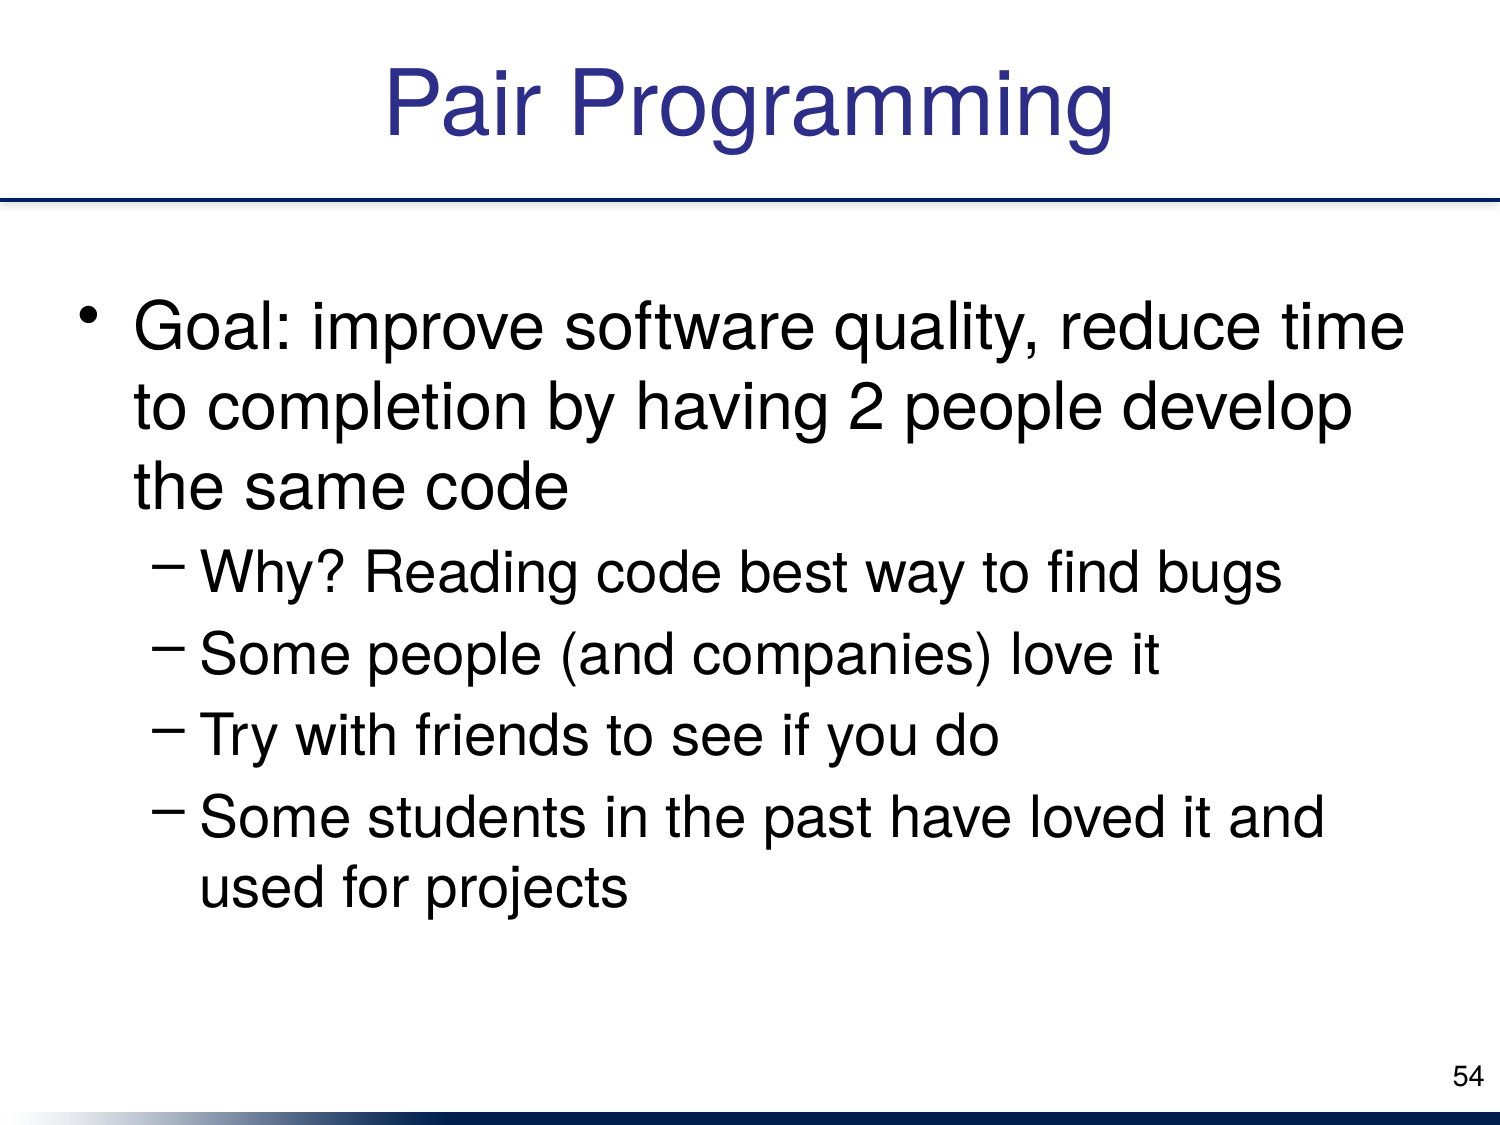

# Pair Programming
Goal: improve software quality, reduce time to completion by having 2 people develop the same code
Why? Reading code best way to find bugs
Some people (and companies) love it
Try with friends to see if you do
Some students in the past have loved it and used for projects

54